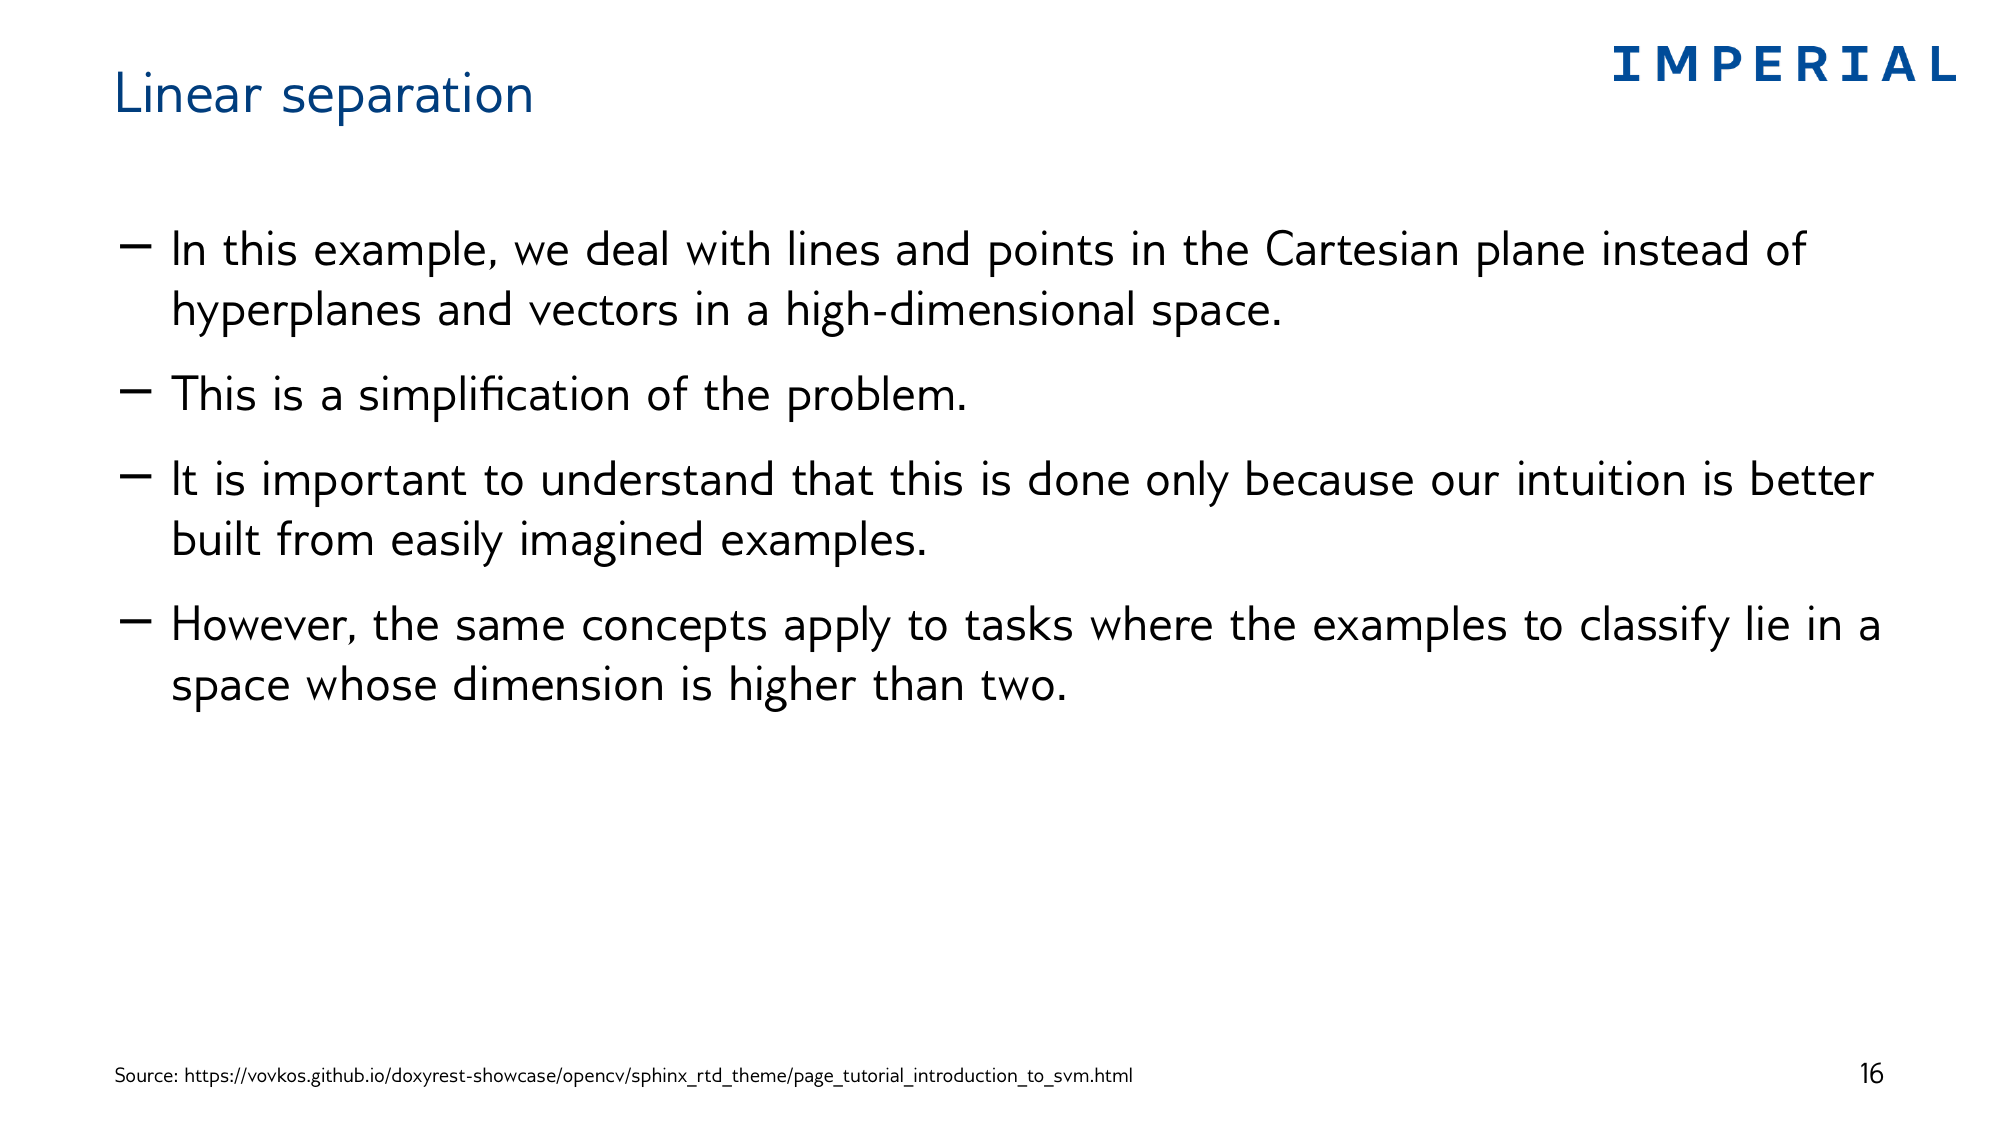

# Linear separation
In this example, we deal with lines and points in the Cartesian plane instead of hyperplanes and vectors in a high-dimensional space.
This is a simplification of the problem.
It is important to understand that this is done only because our intuition is better built from easily imagined examples.
However, the same concepts apply to tasks where the examples to classify lie in a space whose dimension is higher than two.

16
Source: https://vovkos.github.io/doxyrest-showcase/opencv/sphinx_rtd_theme/page_tutorial_introduction_to_svm.html